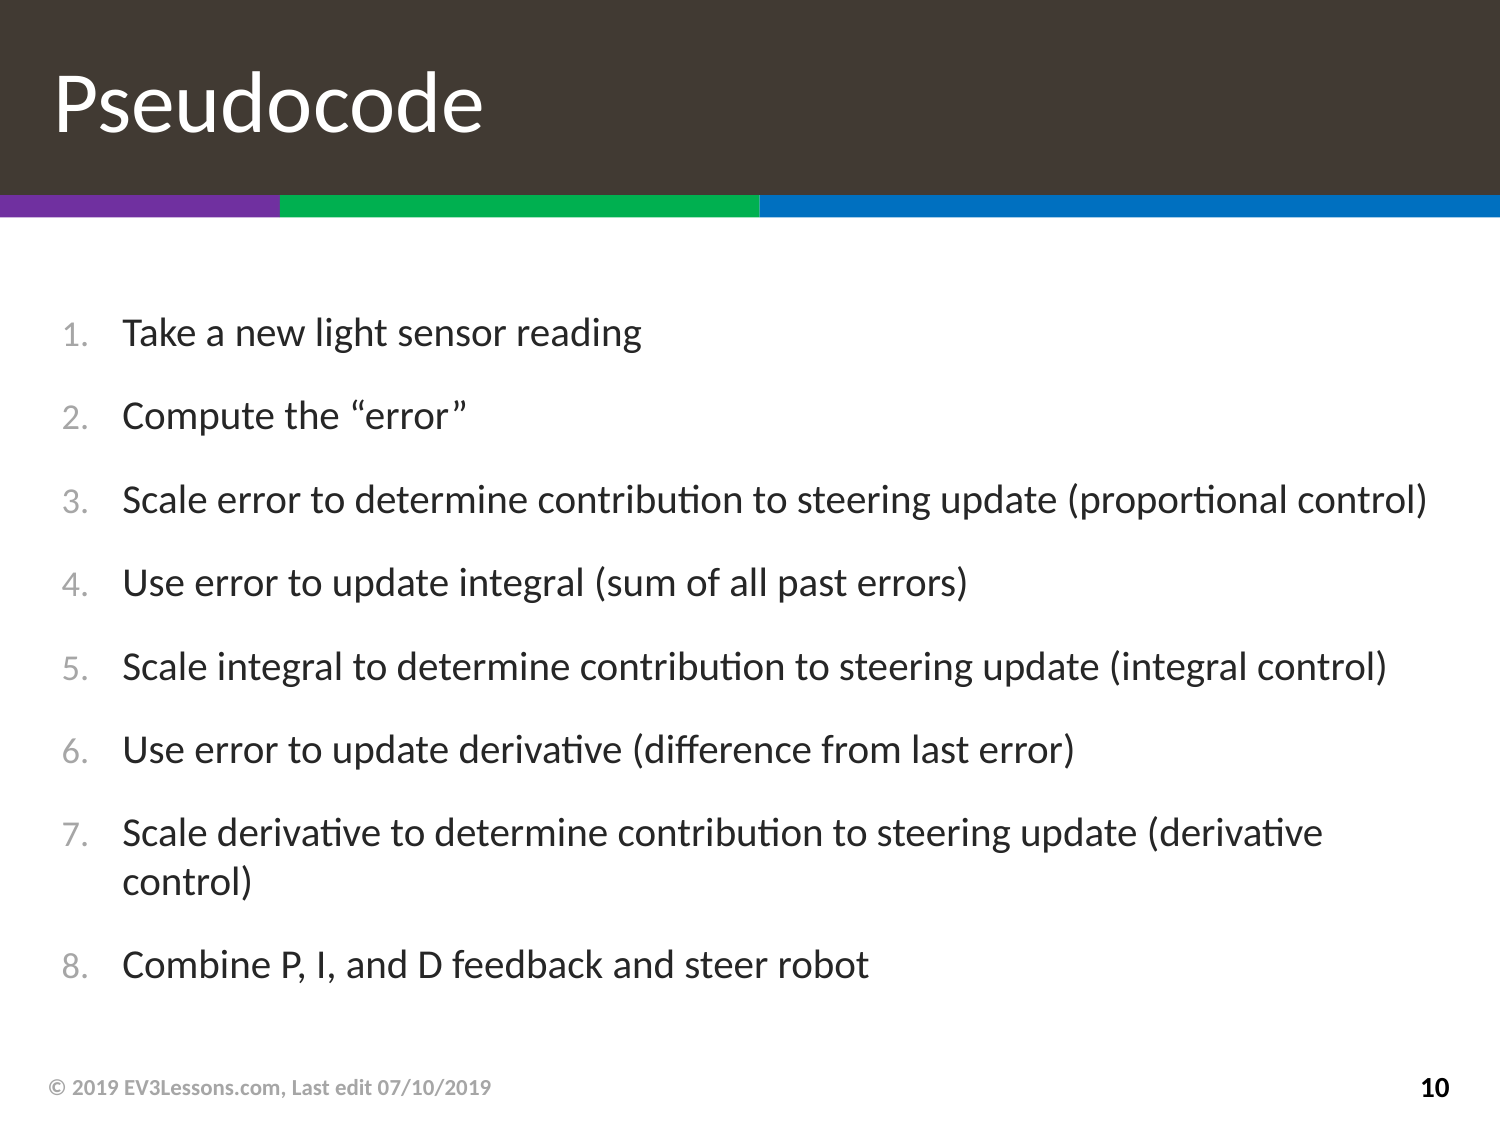

# Pseudocode
Take a new light sensor reading
Compute the “error”
Scale error to determine contribution to steering update (proportional control)
Use error to update integral (sum of all past errors)
Scale integral to determine contribution to steering update (integral control)
Use error to update derivative (difference from last error)
Scale derivative to determine contribution to steering update (derivative control)
Combine P, I, and D feedback and steer robot

© 2019 EV3Lessons.com, Last edit 07/10/2019
10